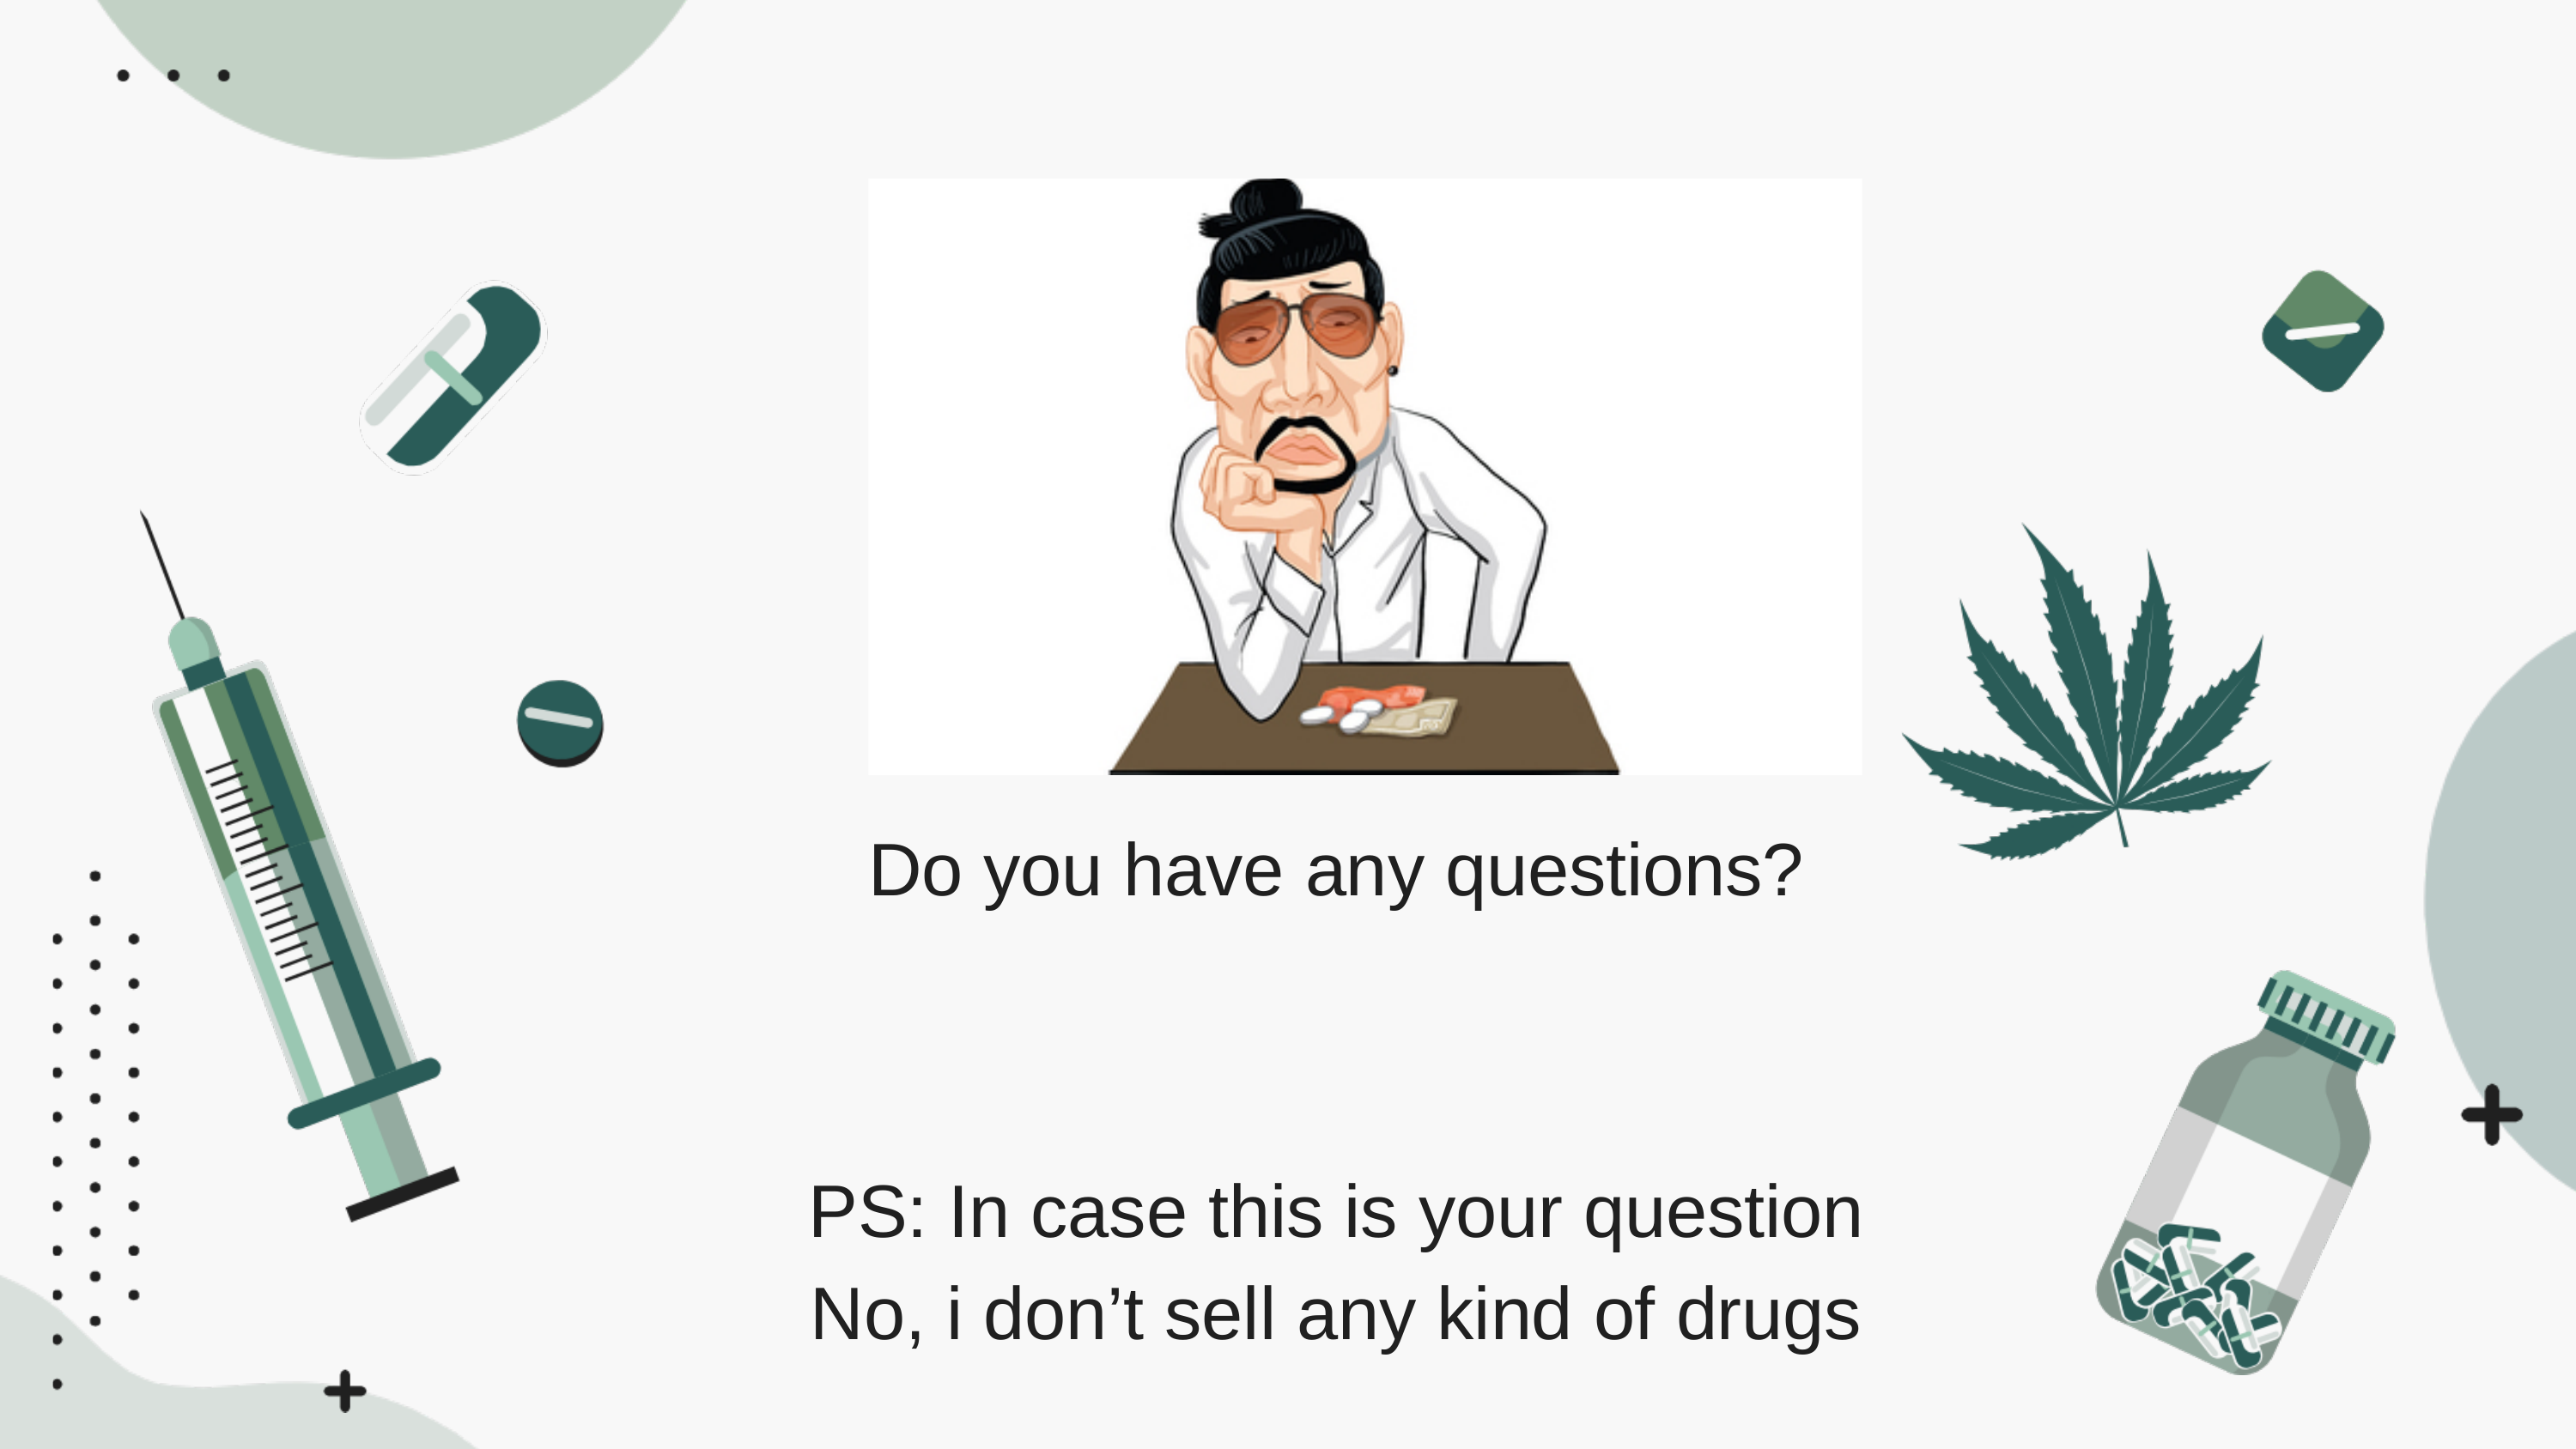

Do you have any questions?

PS: In case this is your question
No, i don’t sell any kind of drugs